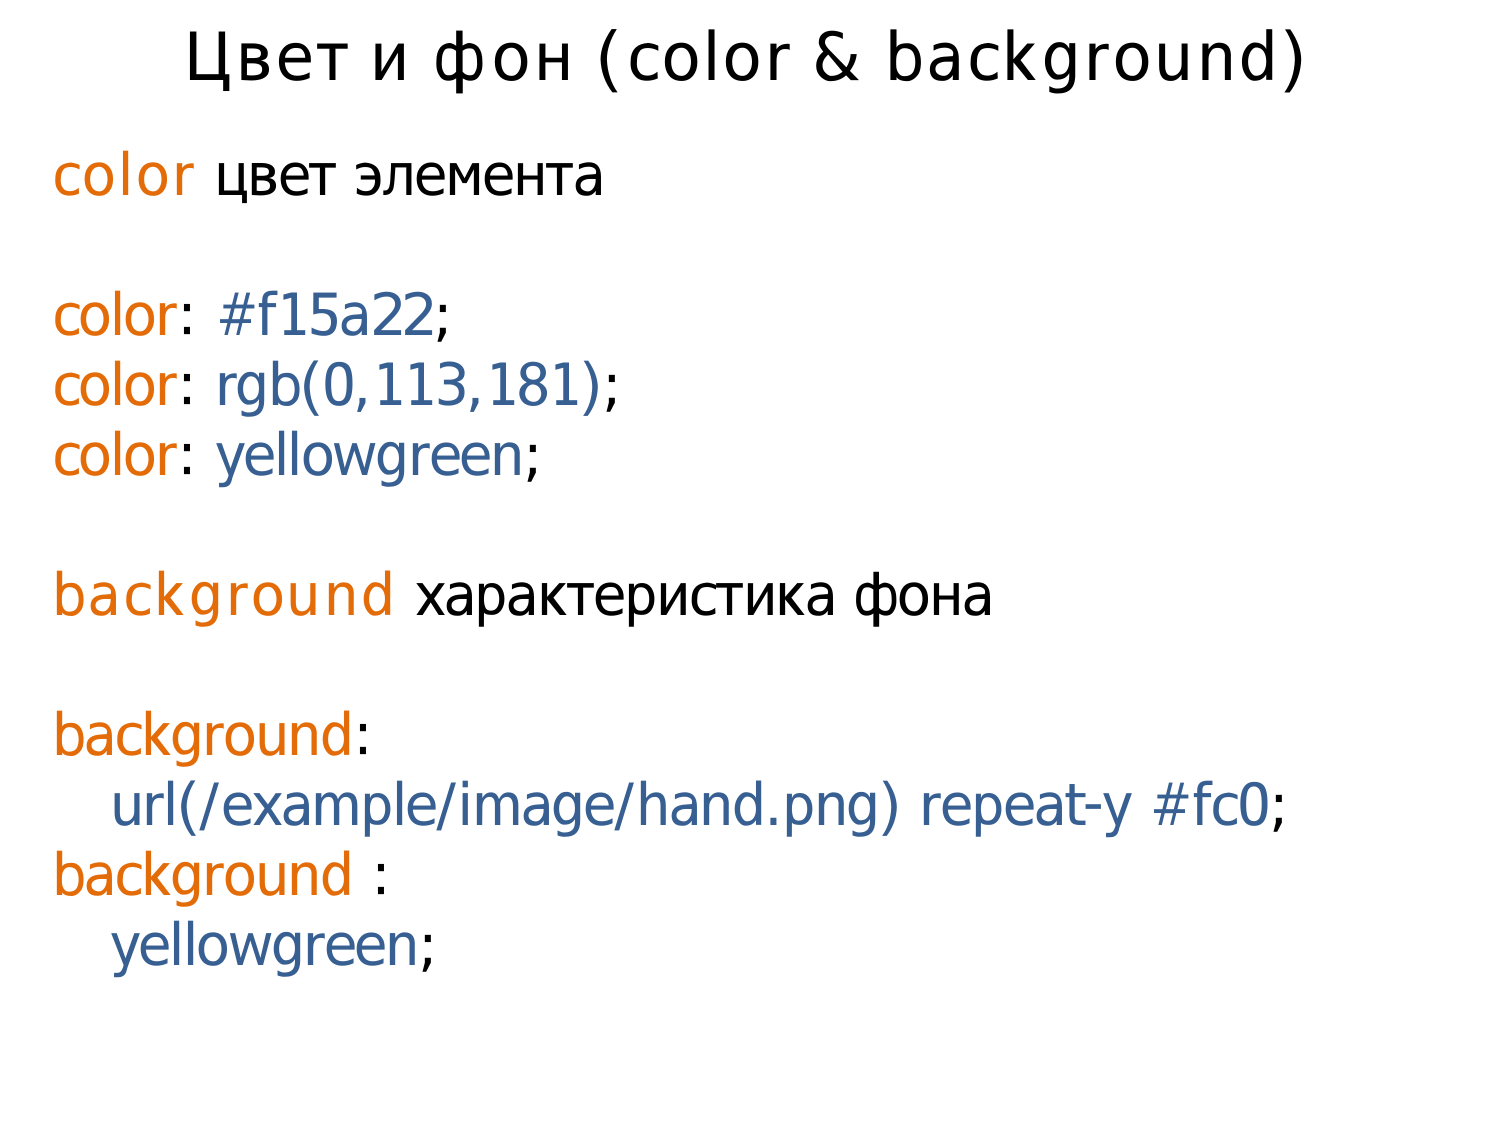

Цвет и фон (color & background)
color цвет элемента

color: #f15a22;
color: rgb(0,113,181);
color: yellowgreen;

background характеристика фона

background:
	url(/example/image/hand.png) repeat-y #fc0;
background :
	yellowgreen;